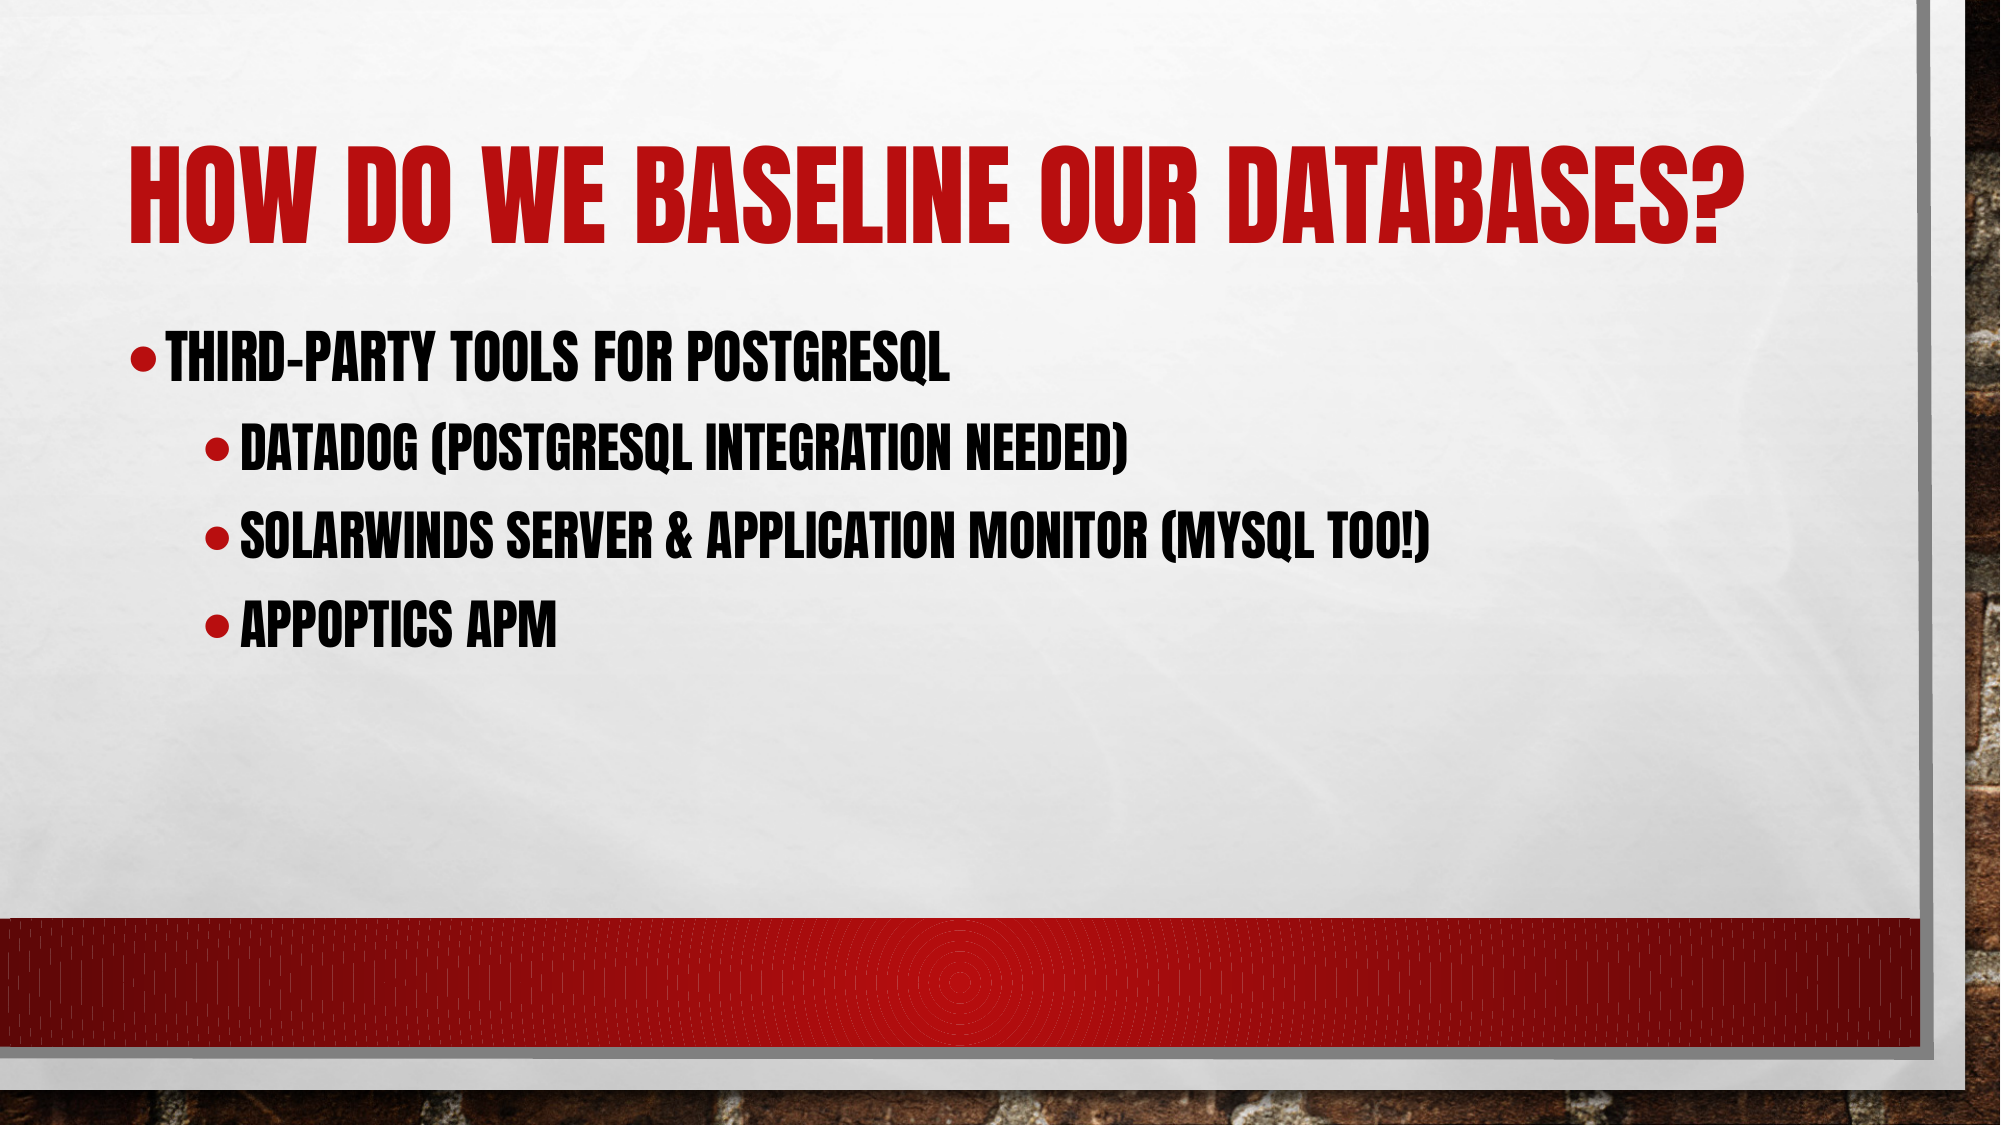

# How do we baseline our databases?
Third-party tools FOR POSTGRESQL
DATADOG (POSTGRESQL INTEGRATION NEEDED)
SOLARWINDS SERVER & APPLICATION MONITOR (MYSQL TOO!)
APPOPTICS APM